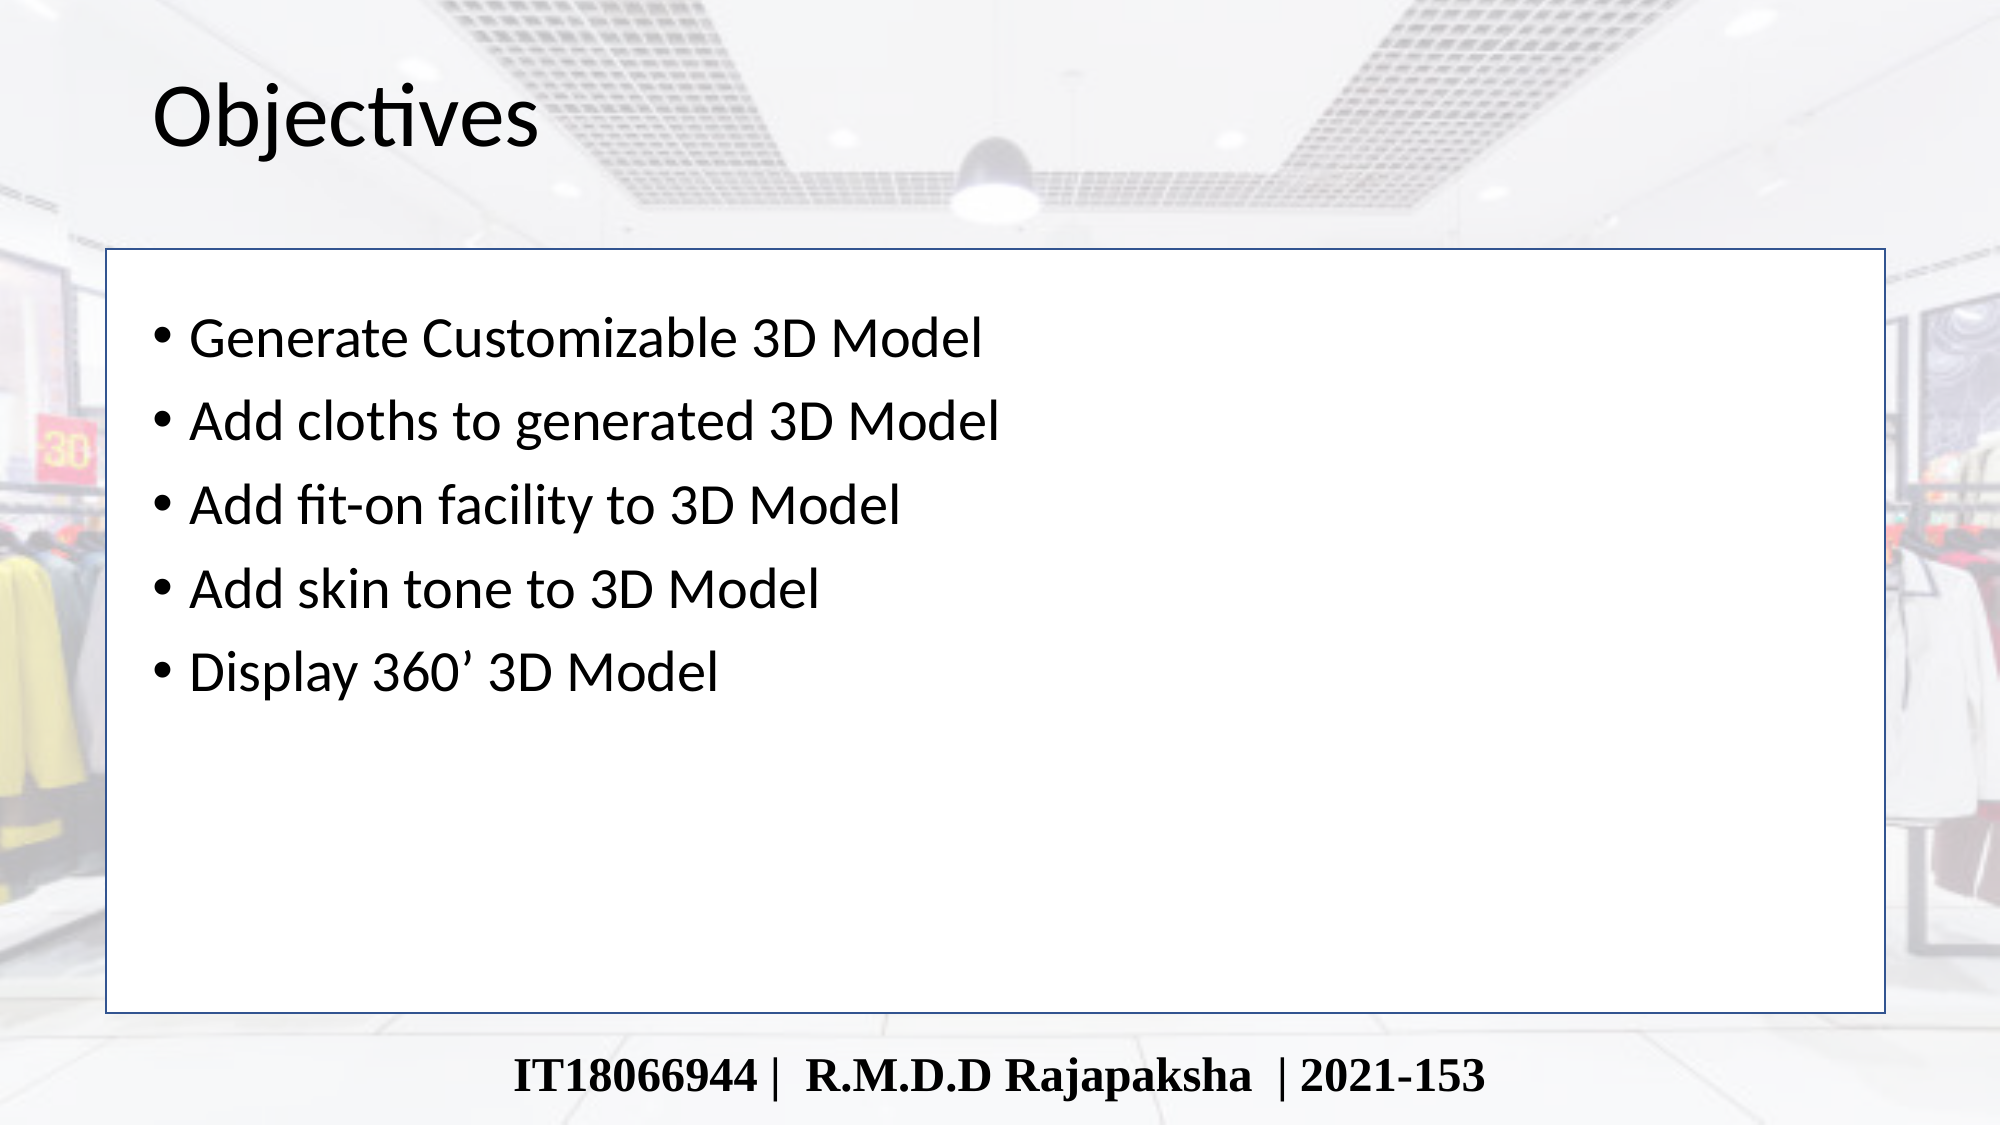

# Objectives

Generate Customizable 3D Model
Add cloths to generated 3D Model
Add fit-on facility to 3D Model
Add skin tone to 3D Model
Display 360’ 3D Model

IT18066944 |  R.M.D.D Rajapaksha  | 2021-153